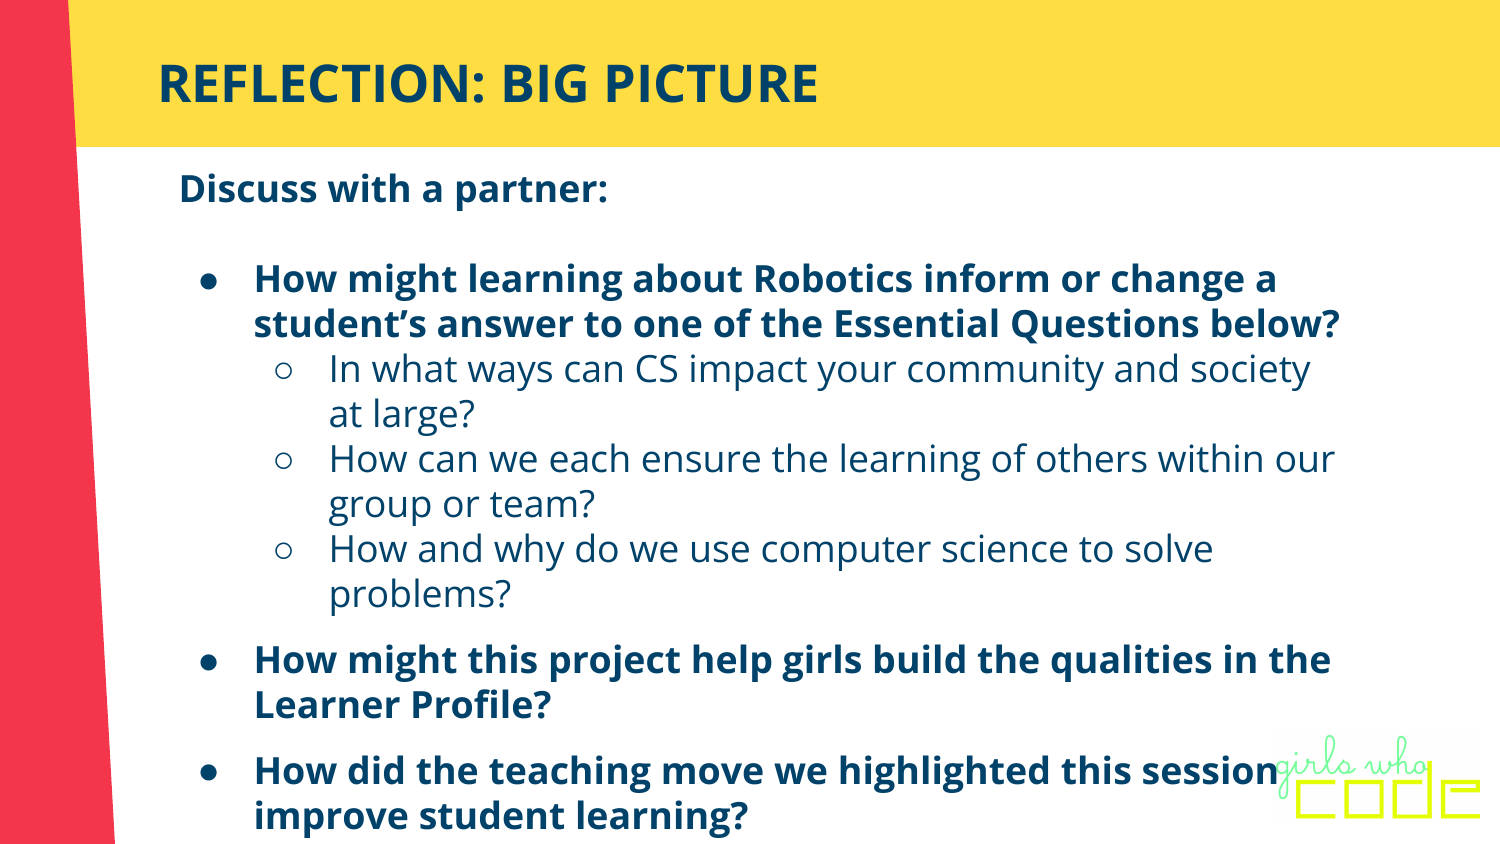

# REFLECTION: BIG PICTURE
Discuss with a partner:

How might learning about Robotics inform or change a student’s answer to one of the Essential Questions below?
In what ways can CS impact your community and society at large?
How can we each ensure the learning of others within our group or team?
How and why do we use computer science to solve problems?
How might this project help girls build the qualities in the Learner Profile?
How did the teaching move we highlighted this session improve student learning?